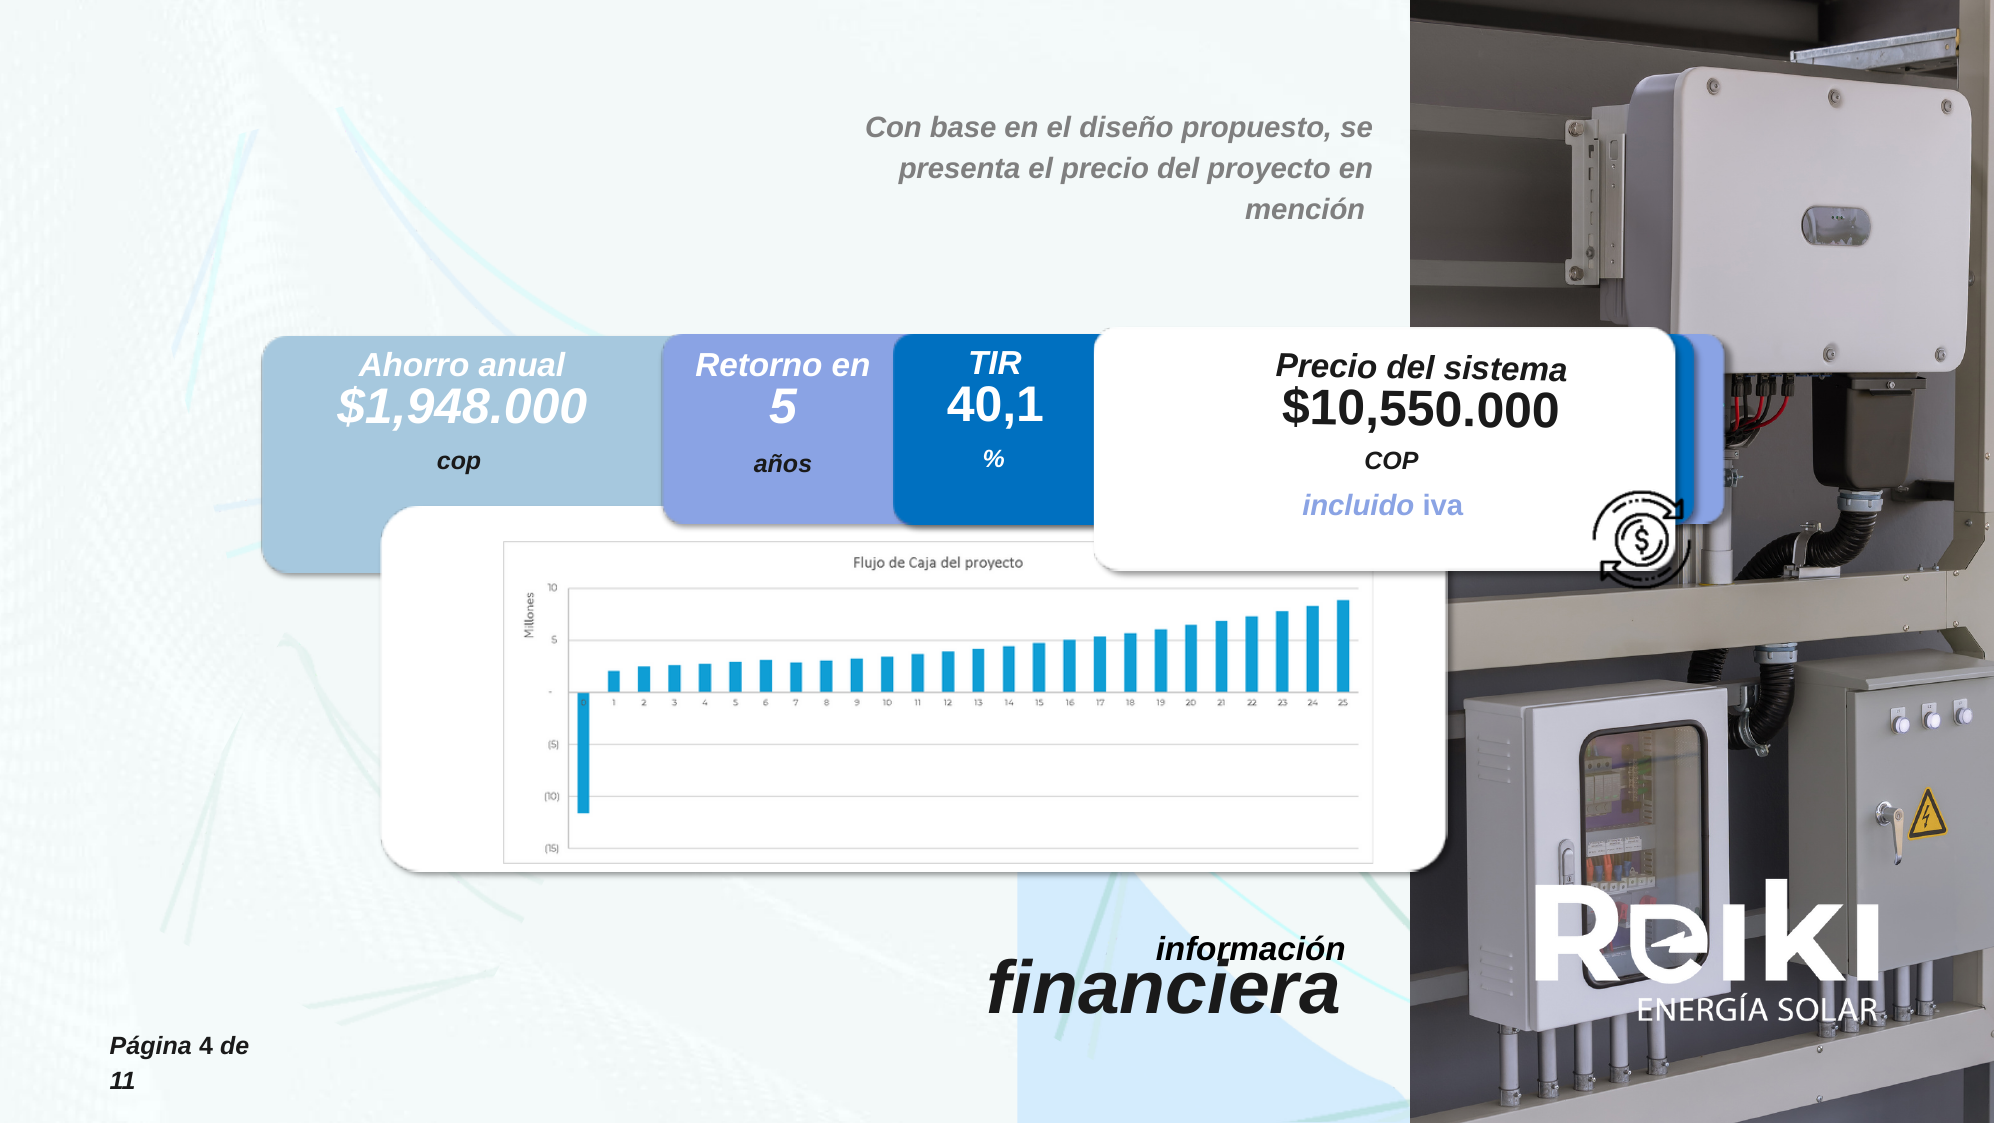

Con base en el diseño propuesto, se presenta el precio del proyecto en mención

TIR

Ahorro anual
$1,948.000
Retorno en
5
años
Precio del sistema
$10,550.000
40,1
%
cop
COP
incluido iva

información
financiera
Página 4 de 11